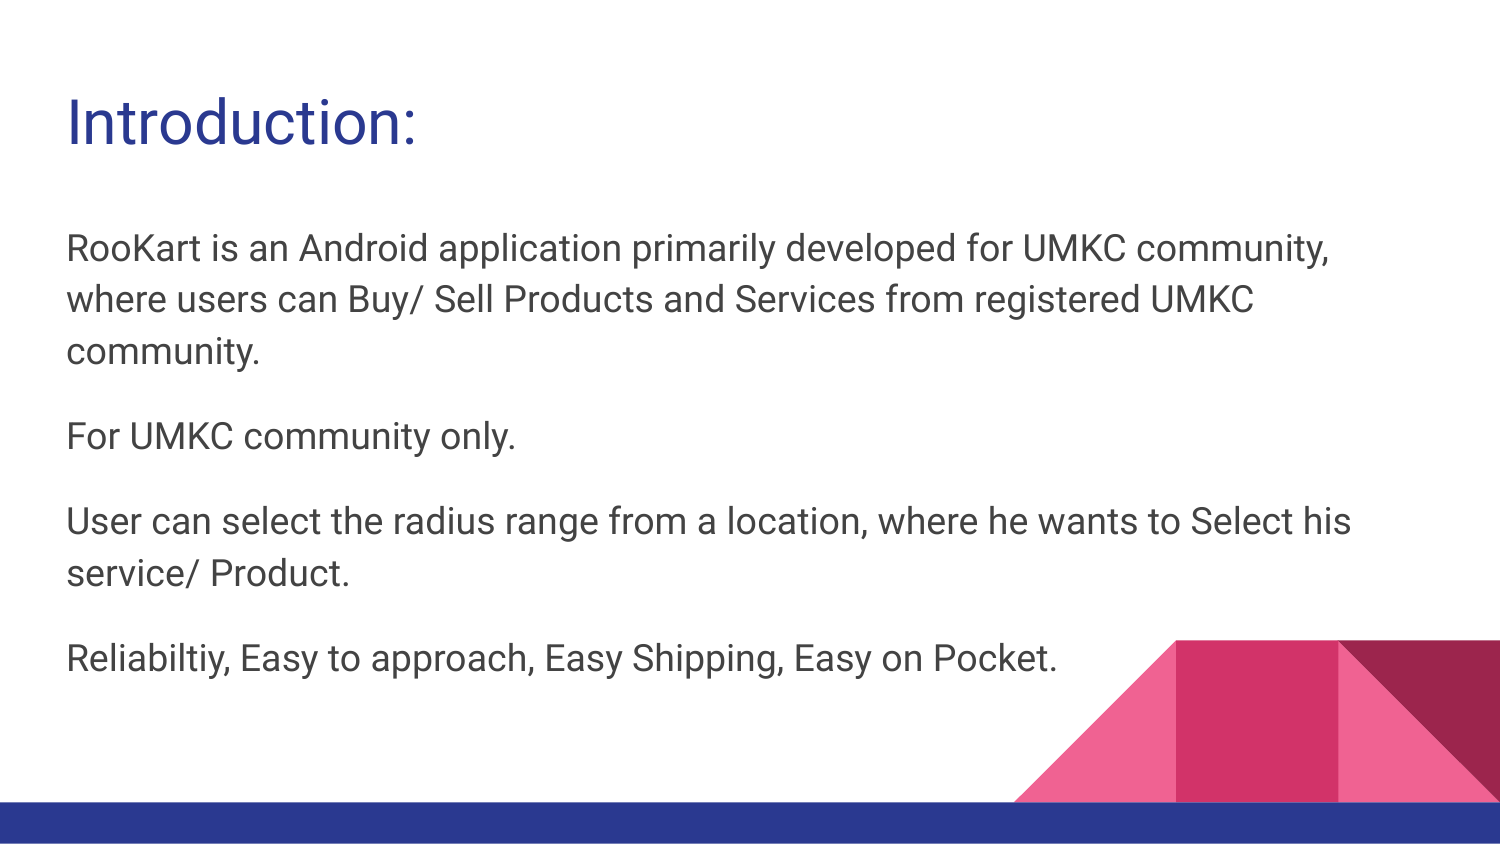

# Introduction:
RooKart is an Android application primarily developed for UMKC community, where users can Buy/ Sell Products and Services from registered UMKC community.
For UMKC community only.
User can select the radius range from a location, where he wants to Select his service/ Product.
Reliabiltiy, Easy to approach, Easy Shipping, Easy on Pocket.